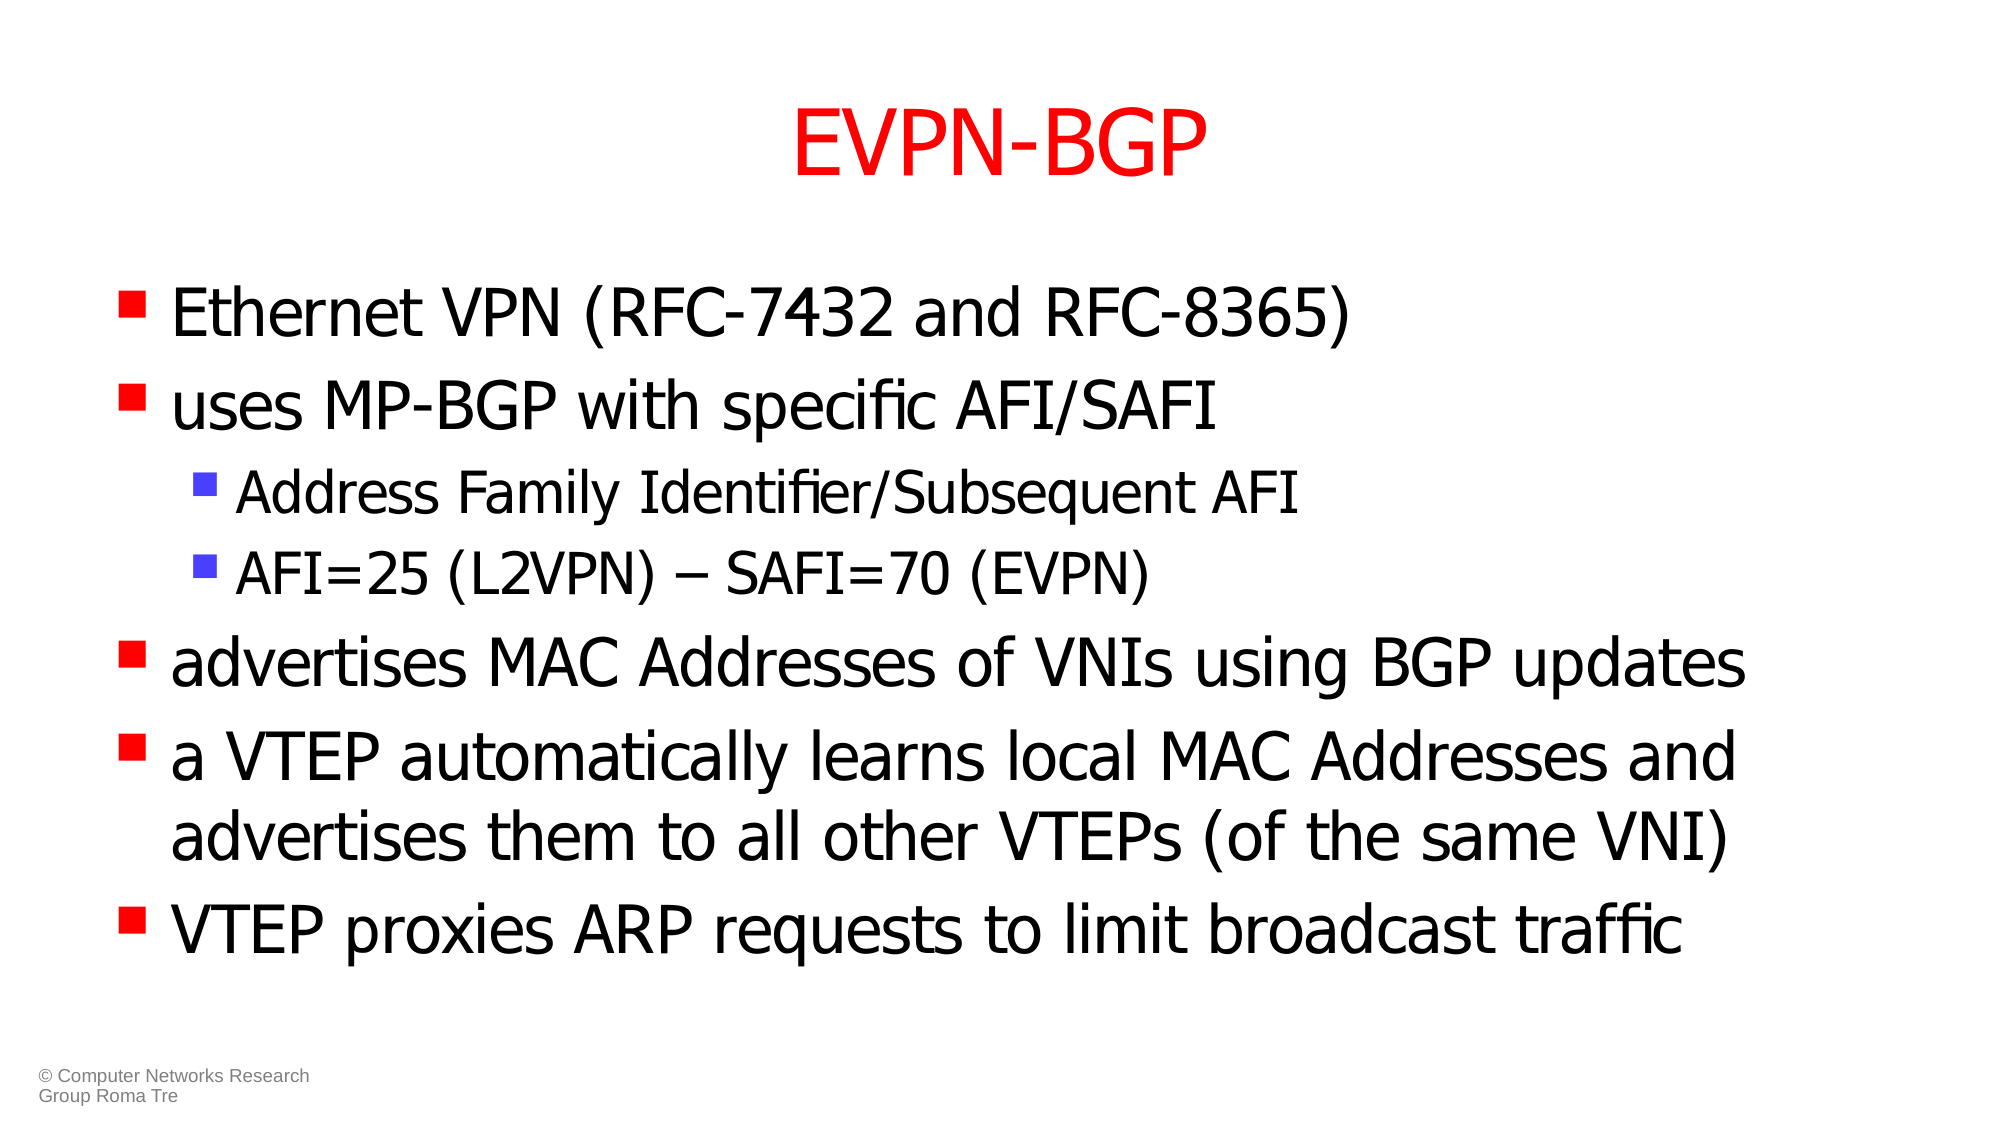

# EVPN-BGP
Ethernet VPN (RFC-7432 and RFC-8365)
uses MP-BGP with specific AFI/SAFI
Address Family Identifier/Subsequent AFI
AFI=25 (L2VPN) – SAFI=70 (EVPN)
advertises MAC Addresses of VNIs using BGP updates
a VTEP automatically learns local MAC Addresses and advertises them to all other VTEPs (of the same VNI)
VTEP proxies ARP requests to limit broadcast traffic